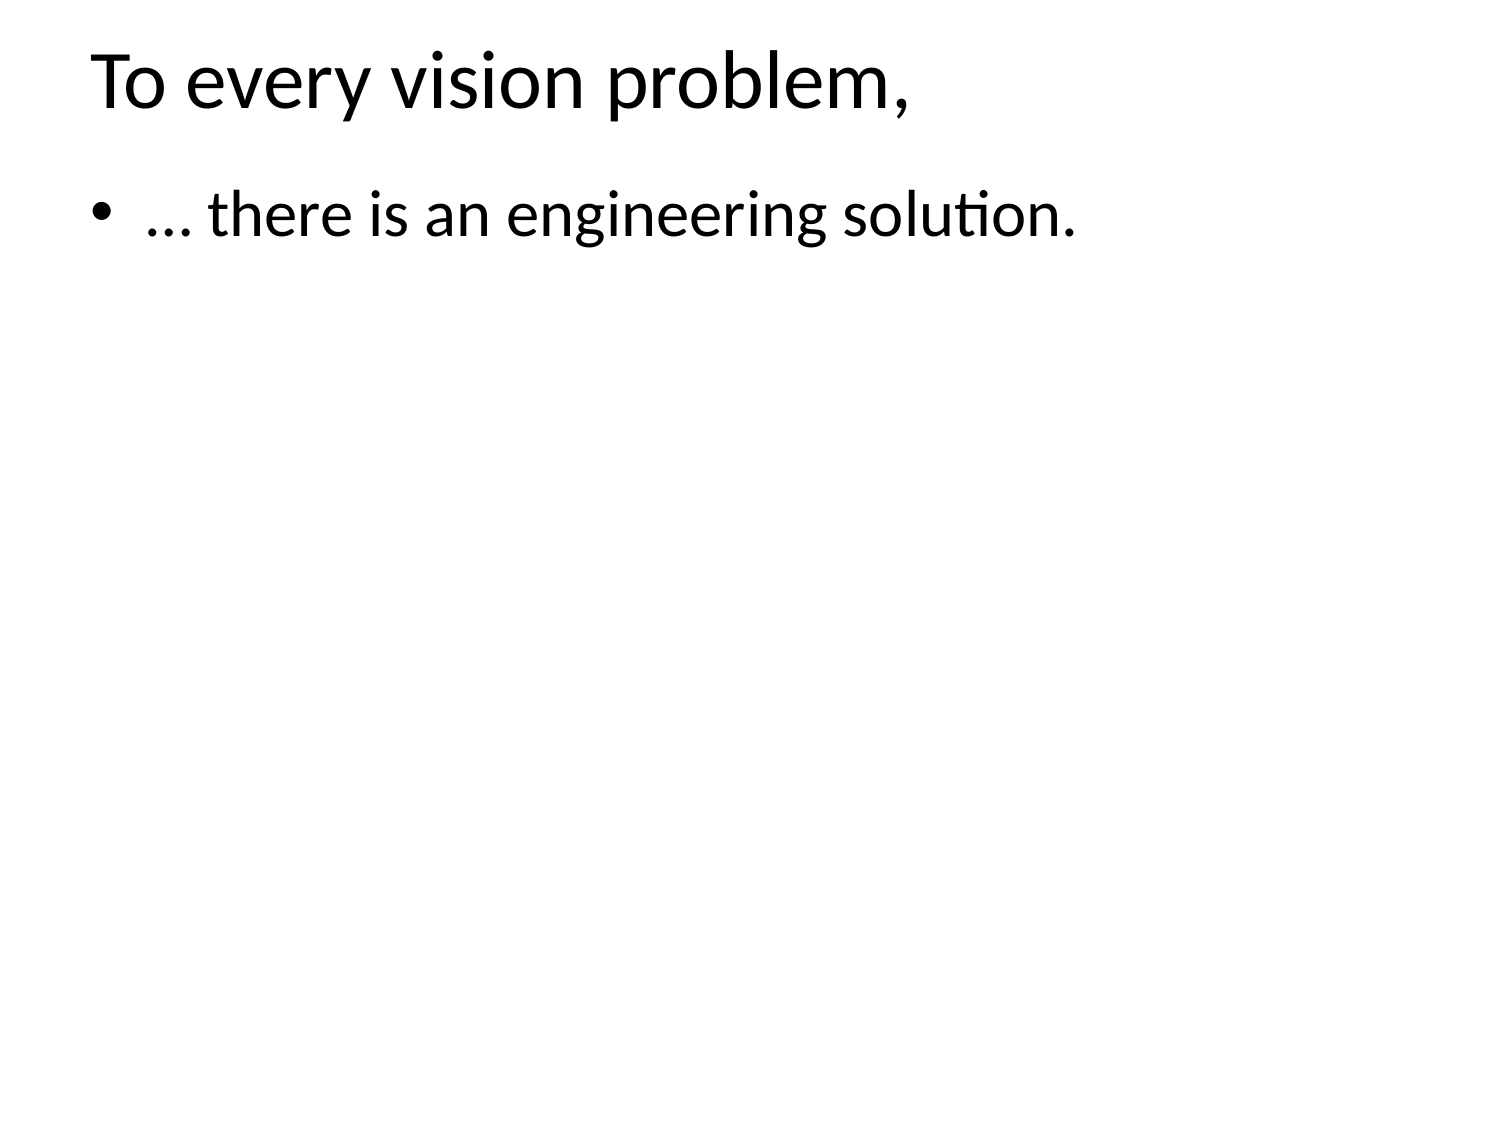

# To every vision problem,
… there is an engineering solution.